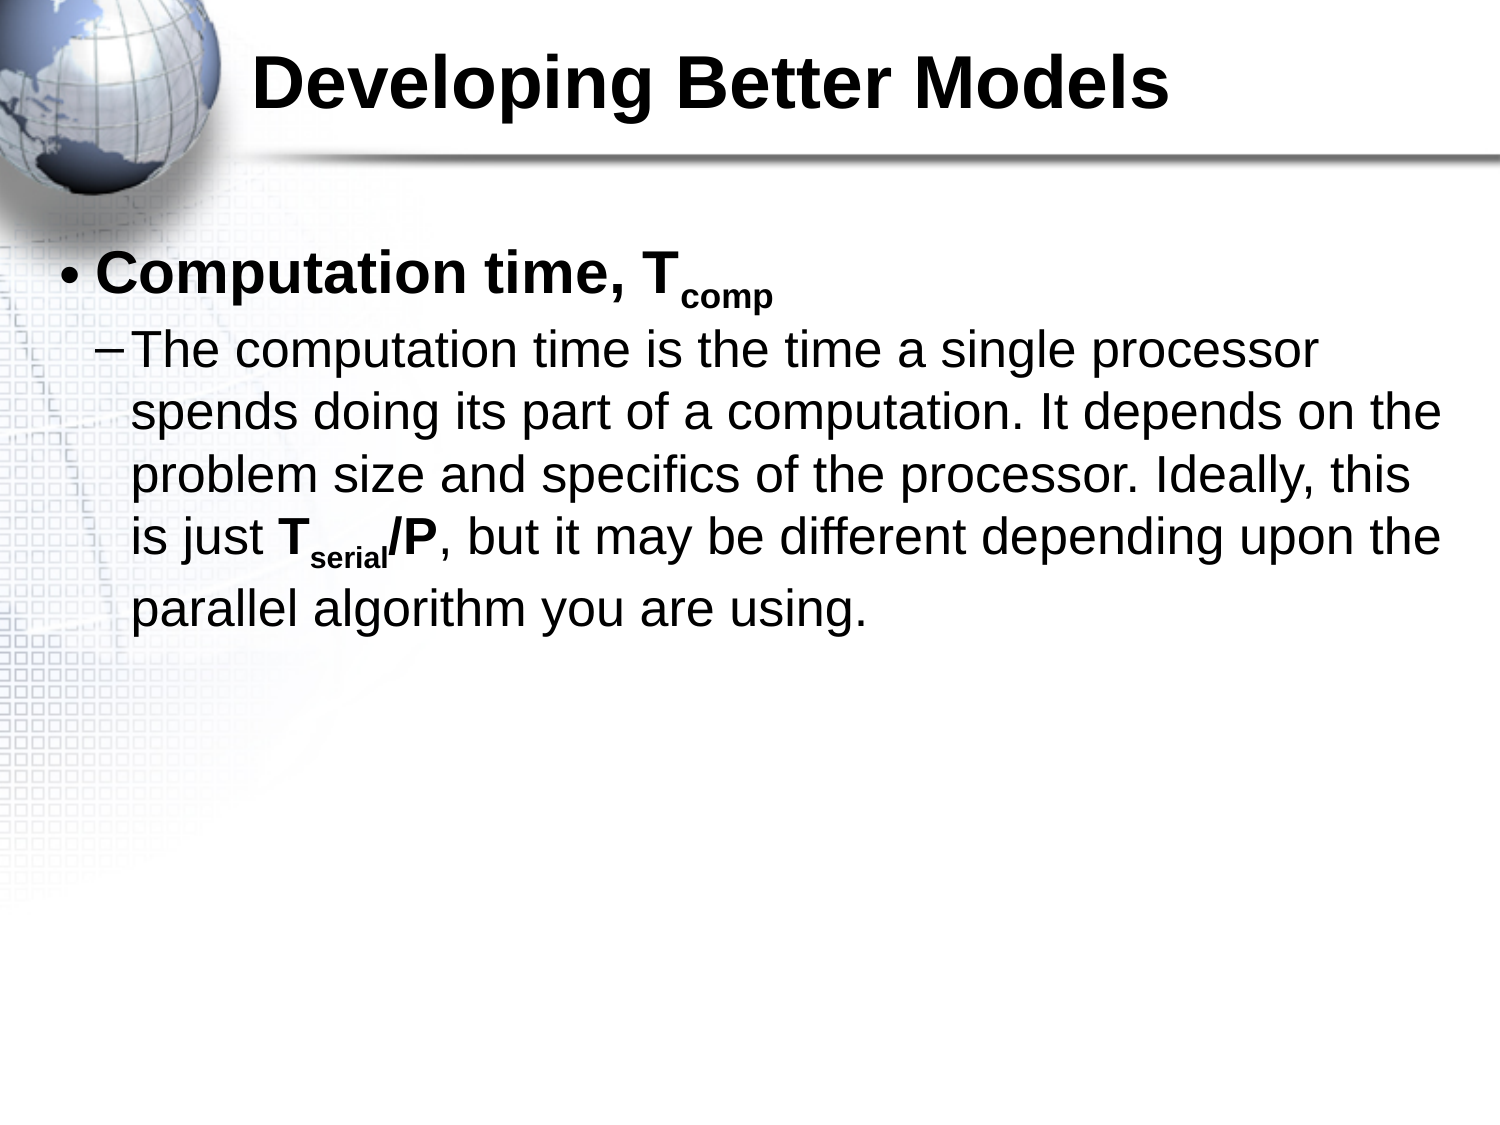

Developing Better Models
Computation time, Tcomp
The computation time is the time a single processor spends doing its part of a computation. It depends on the problem size and specifics of the processor. Ideally, this is just Tserial/P, but it may be different depending upon the parallel algorithm you are using.